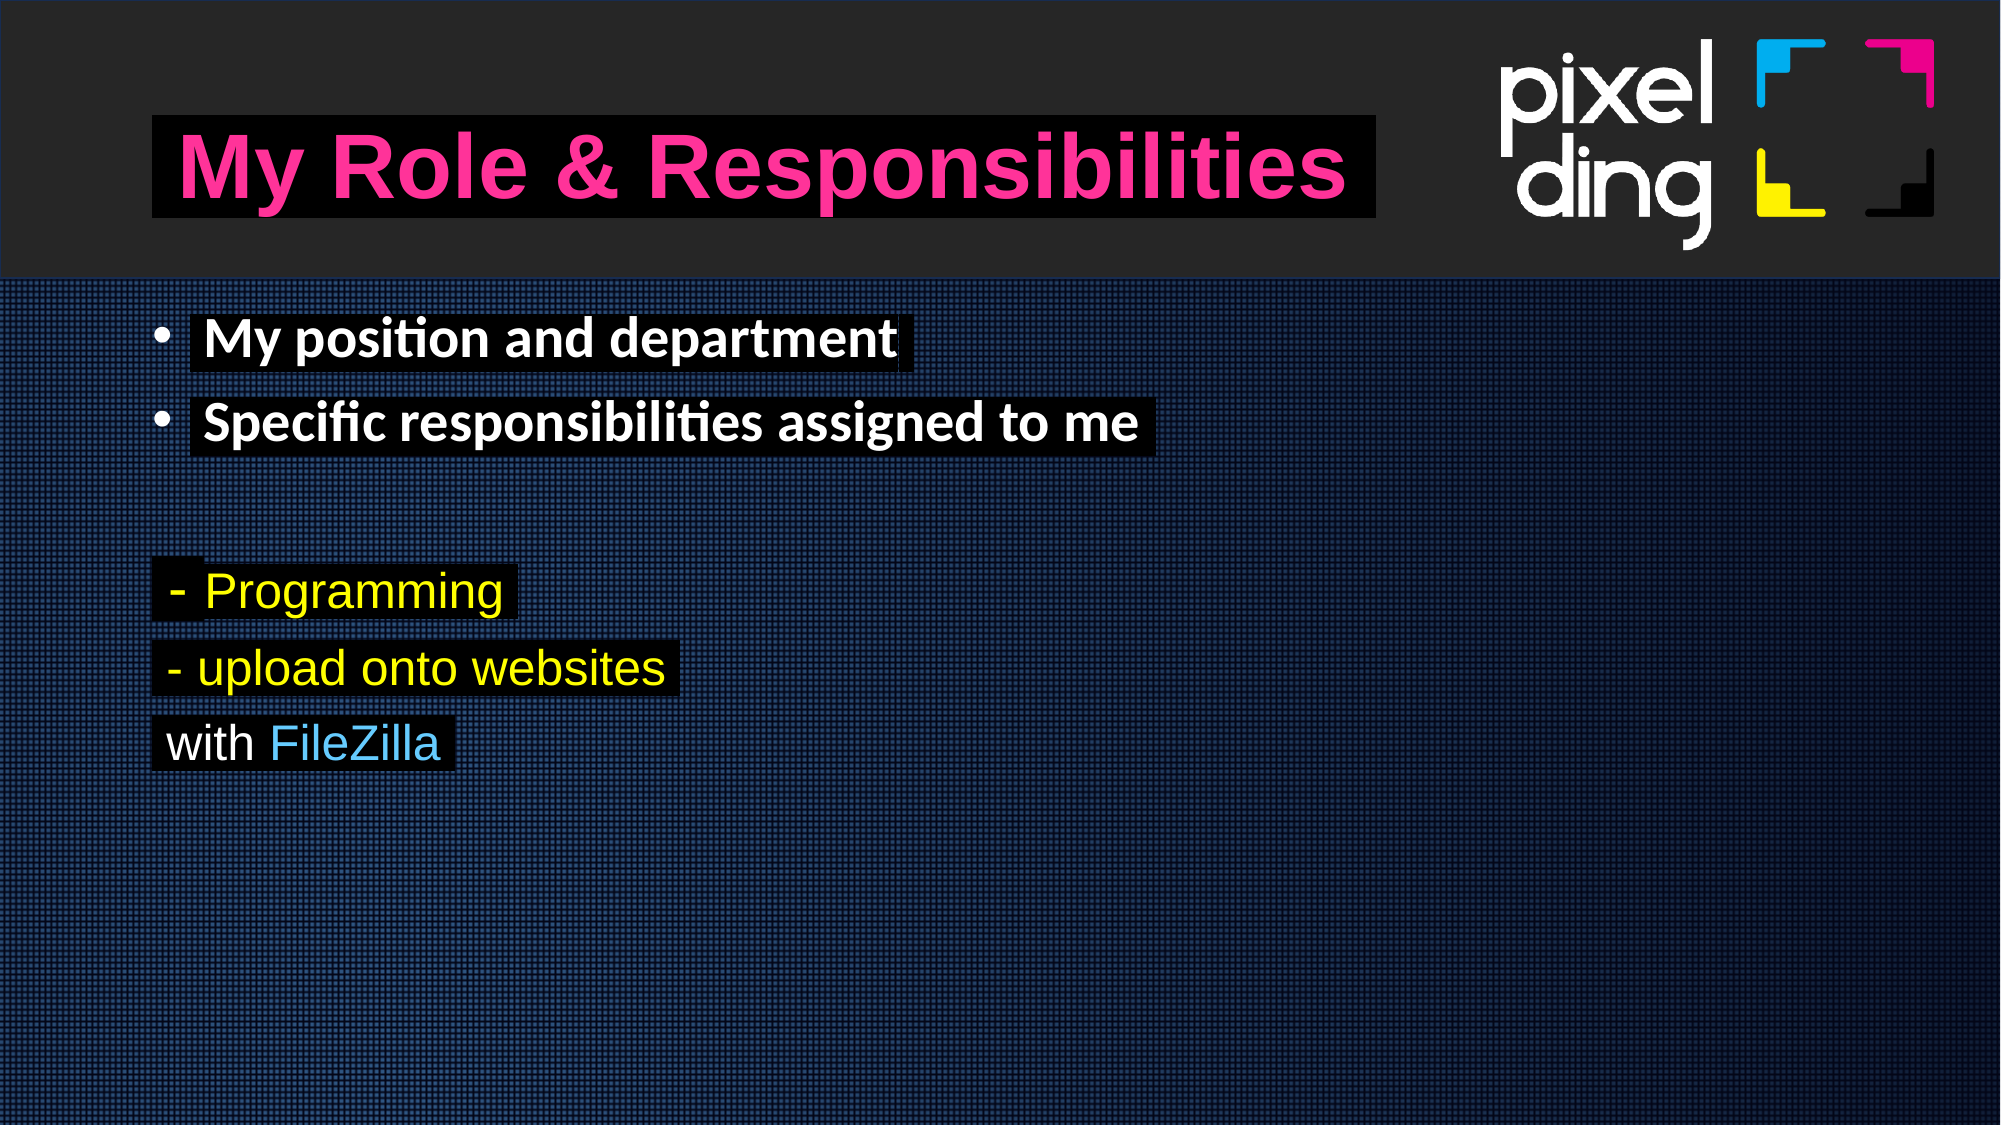

# My Role & Responsibilities.
 My position and department.
 Specific responsibilities assigned to me.

 - Programming.
 - upload onto websites.
 with FileZilla.